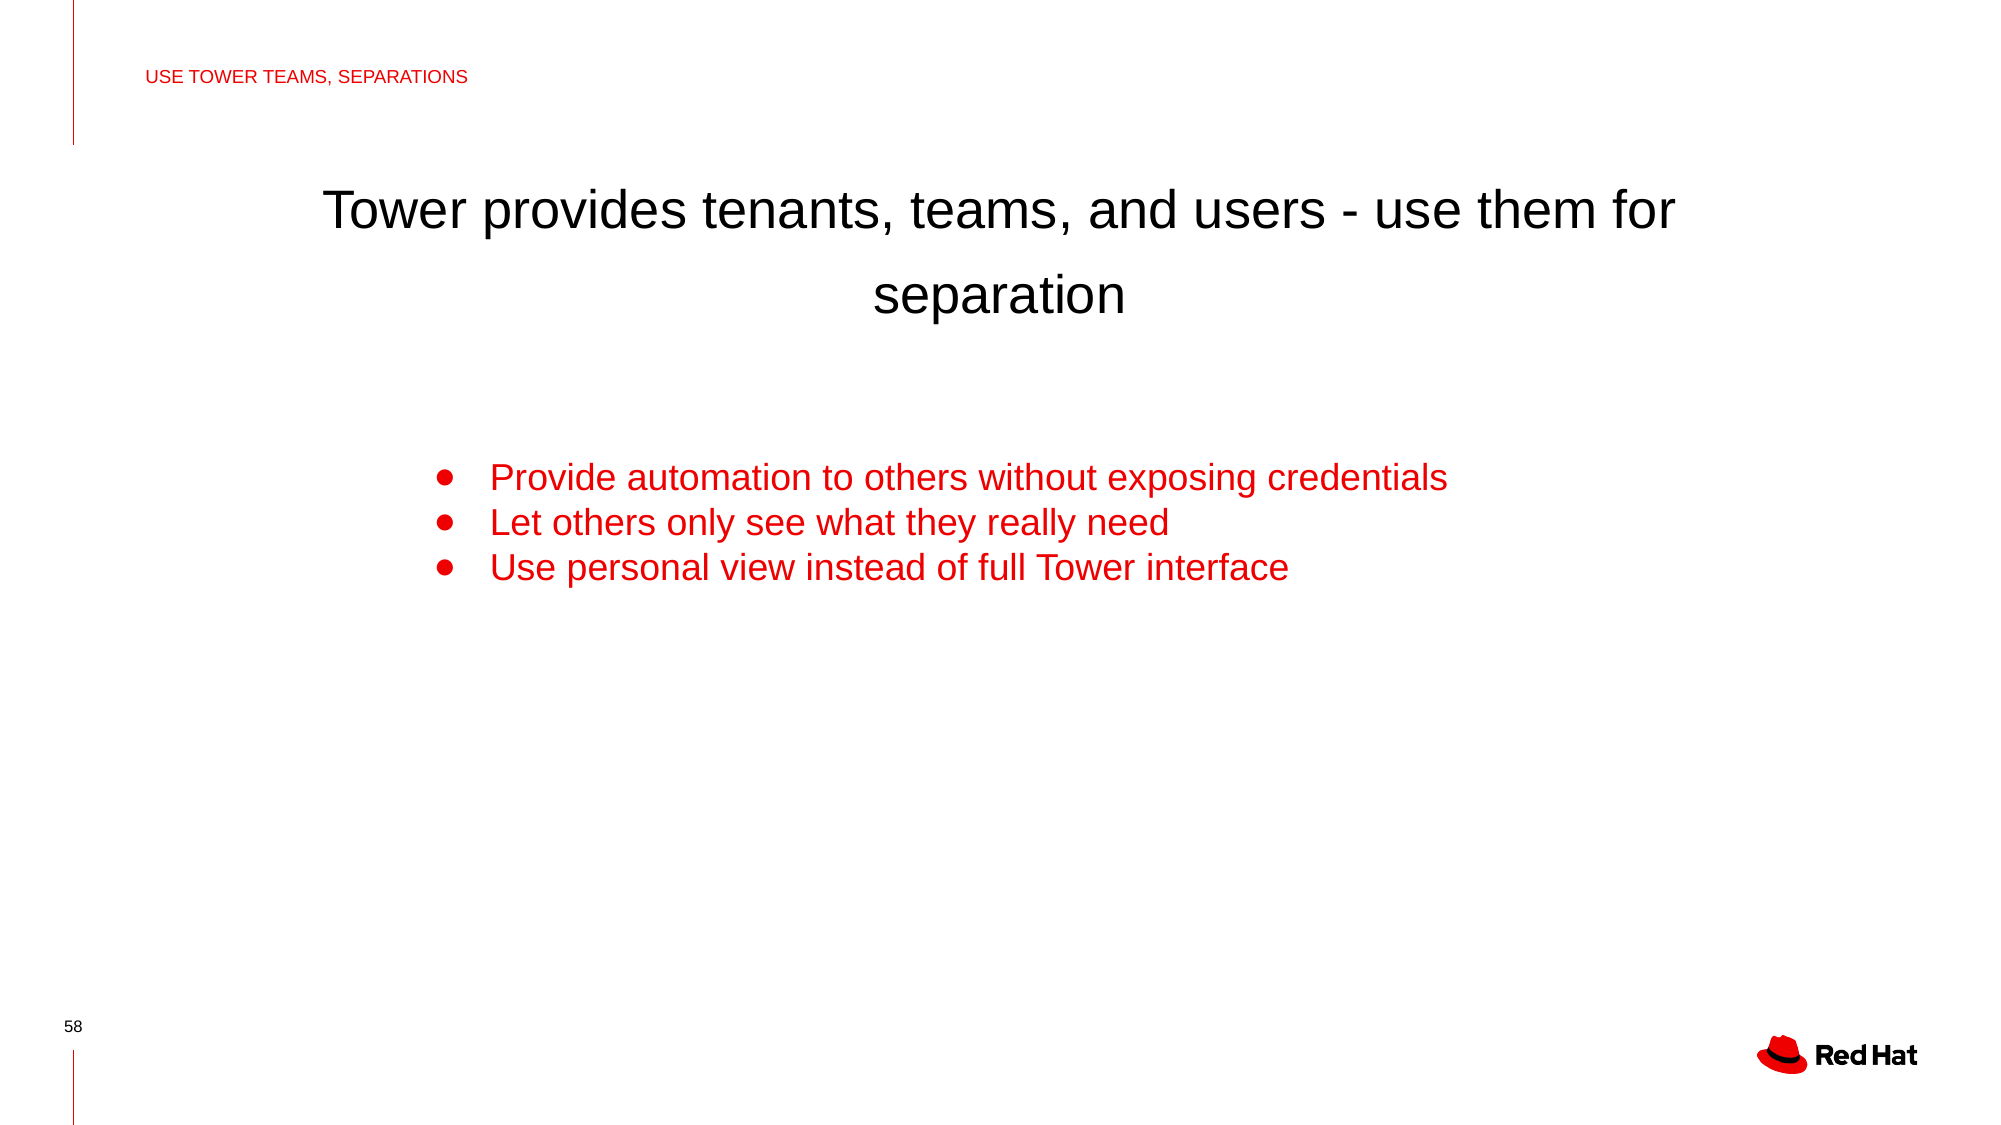

USE TOWER TEAMS, SEPARATIONS
# Tower provides tenants, teams, and users - use them for separation
Provide automation to others without exposing credentials
Let others only see what they really need
Use personal view instead of full Tower interface

58